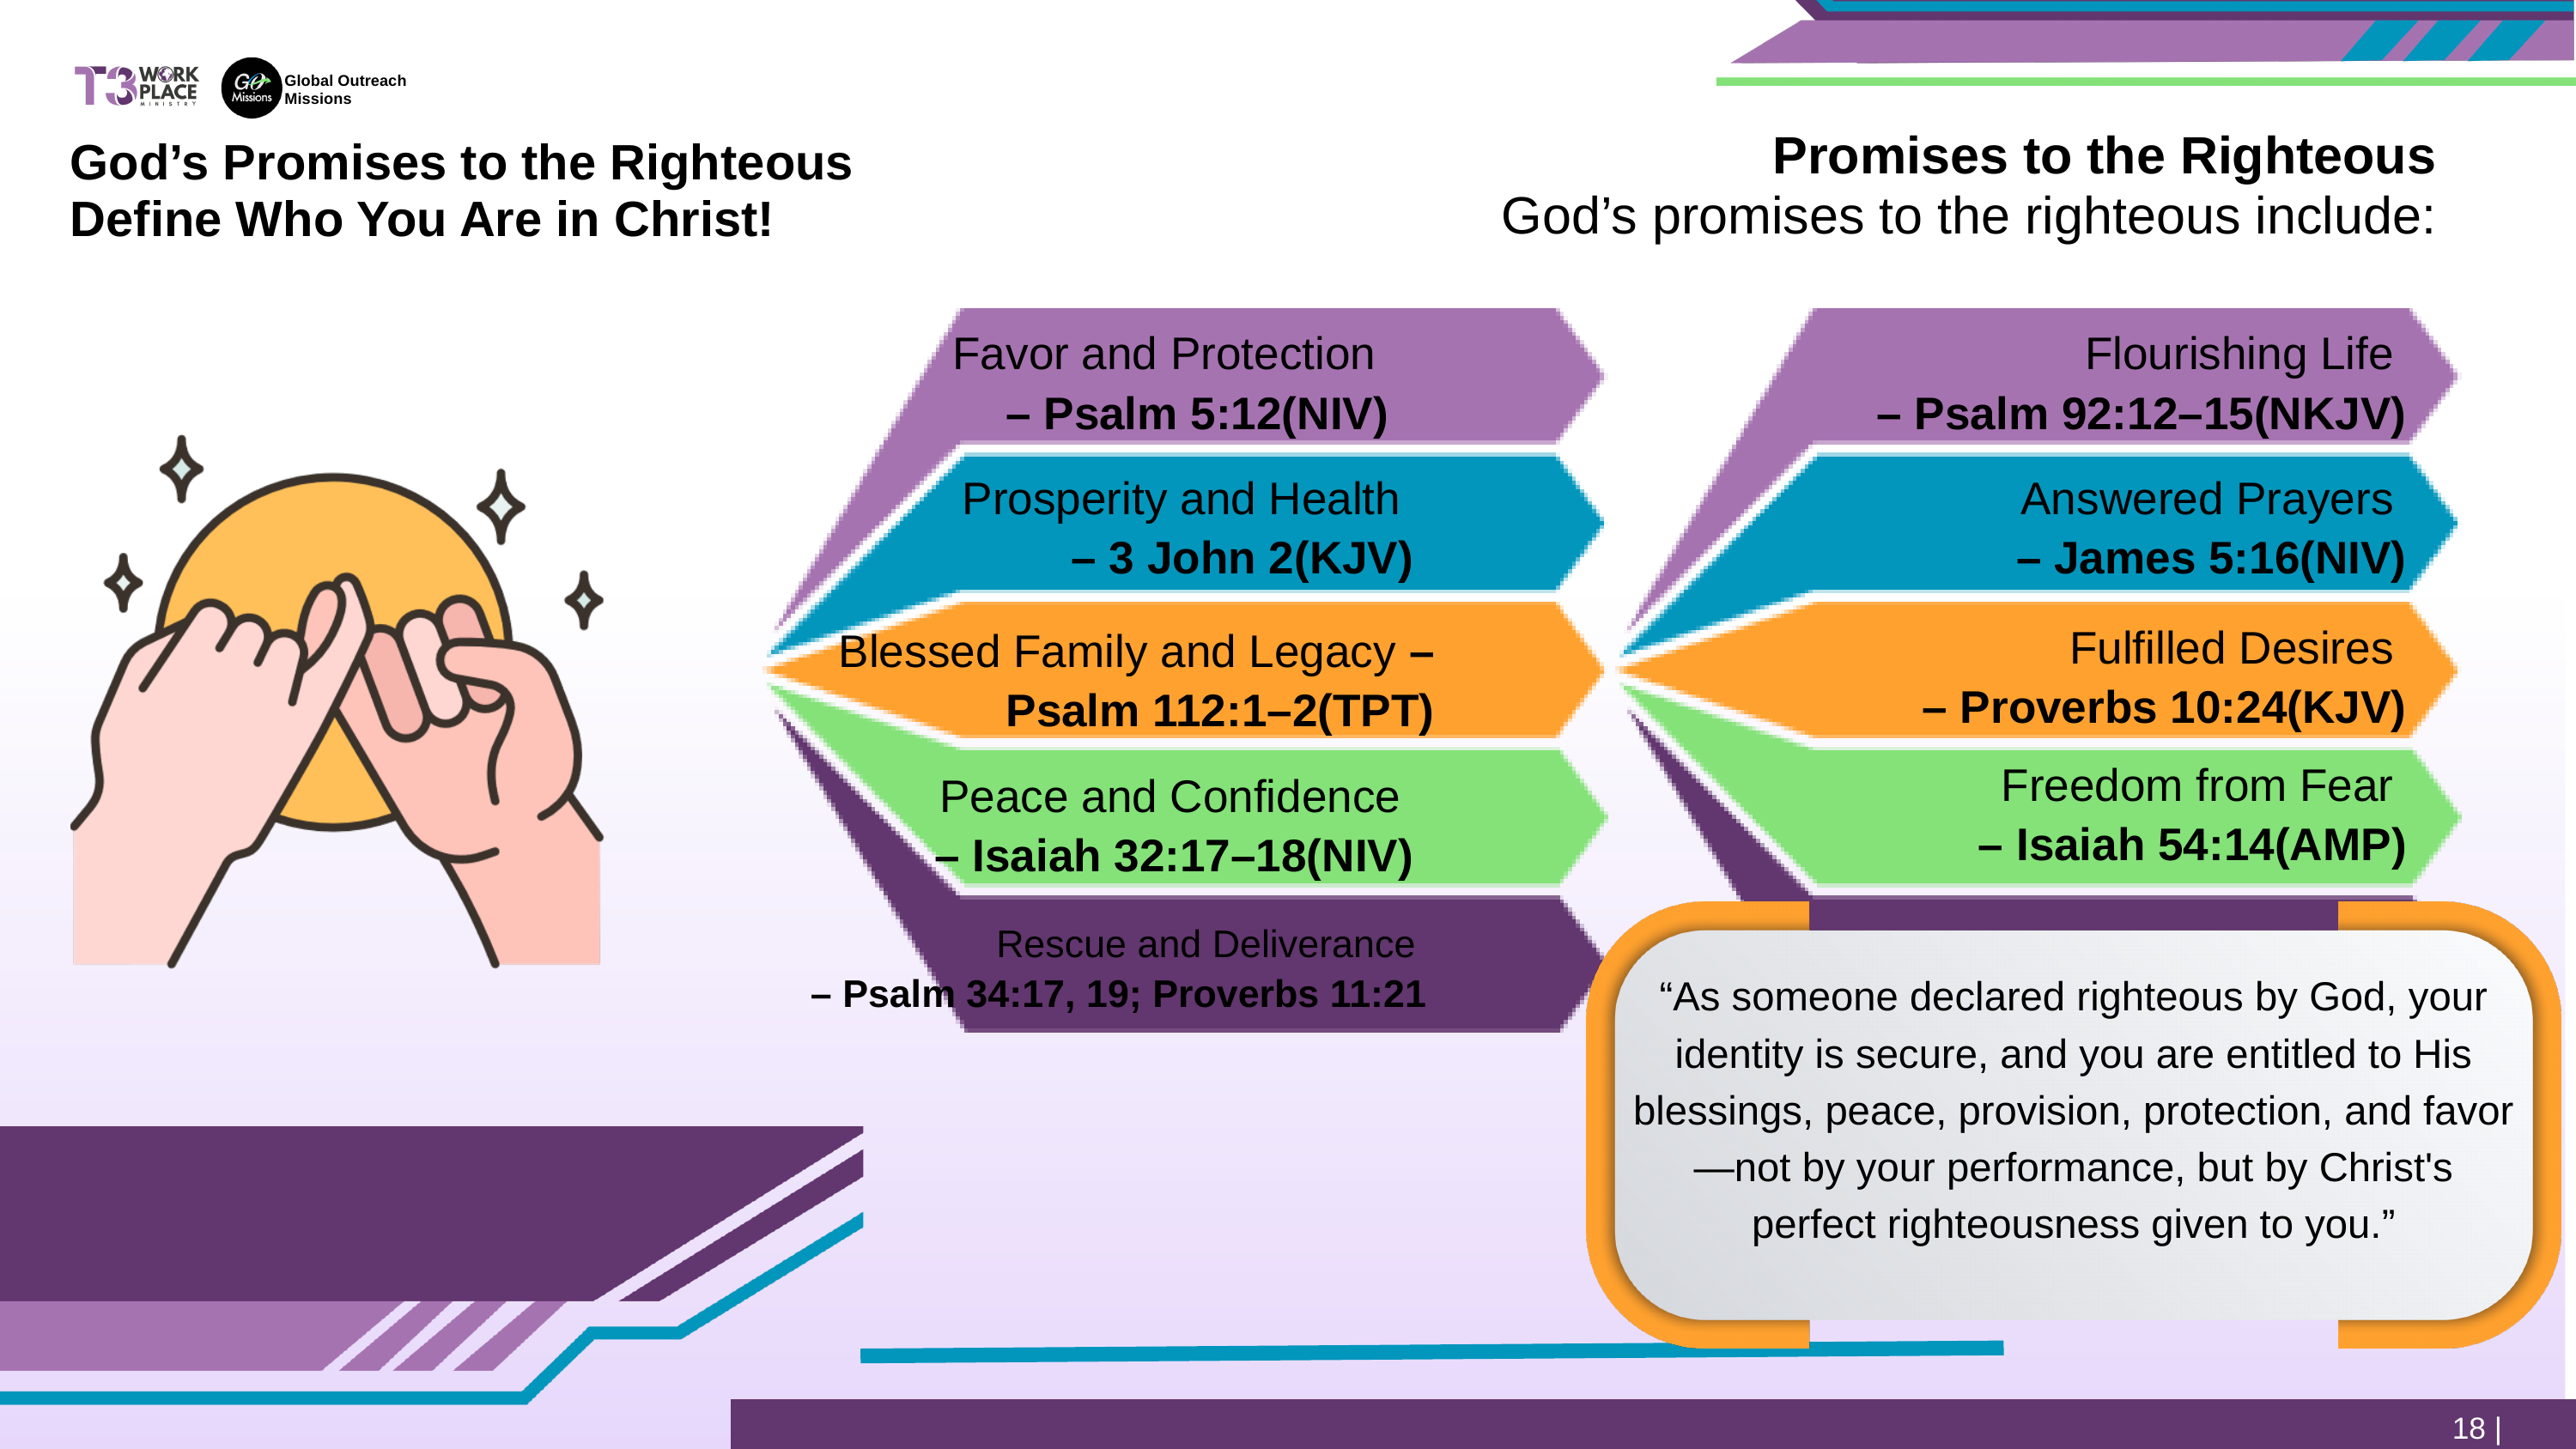

Global Outreach
Missions
Promises to the Righteous
God’s promises to the righteous include:
God’s Promises to the Righteous Define Who You Are in Christ!

Favor and Protection
– Psalm 5:12(NIV)
Flourishing Life
– Psalm 92:12–15(NKJV)
Prosperity and Health
– 3 John 2(KJV)
Answered Prayers
– James 5:16(NIV)
Fulfilled Desires
– Proverbs 10:24(KJV)
Blessed Family and Legacy – Psalm 112:1–2(TPT)
Freedom from Fear
– Isaiah 54:14(AMP)
Peace and Confidence
– Isaiah 32:17–18(NIV)

Rescue and Deliverance
– Psalm 34:17, 19; Proverbs 11:21
“As someone declared righteous by God, your identity is secure, and you are entitled to His blessings, peace, provision, protection, and favor—not by your performance, but by Christ's perfect righteousness given to you.”

18 | Page